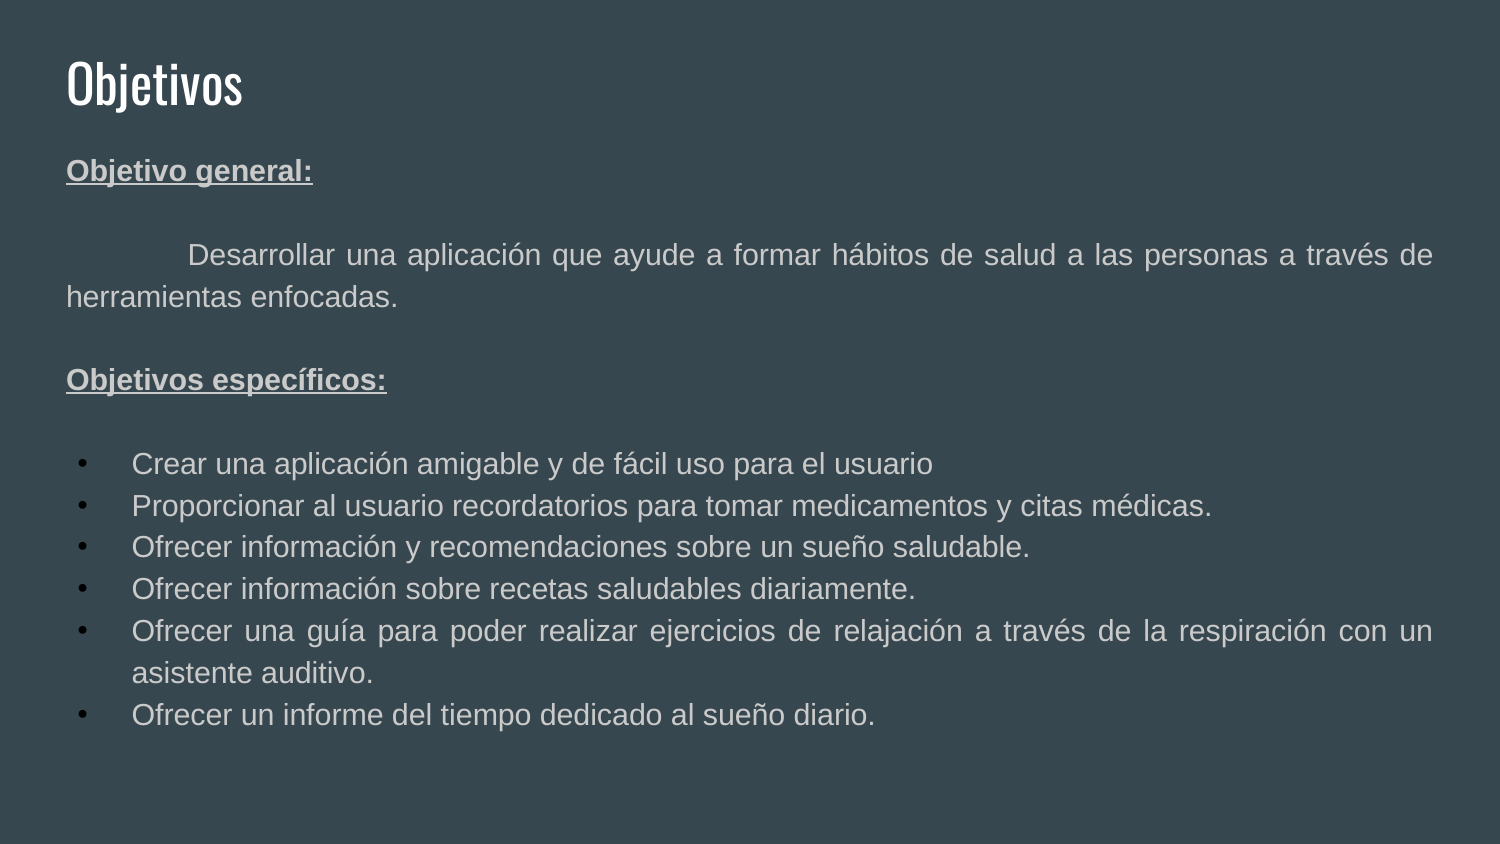

# Objetivos
Objetivo general:

	Desarrollar una aplicación que ayude a formar hábitos de salud a las personas a través de herramientas enfocadas.

Objetivos específicos:

Crear una aplicación amigable y de fácil uso para el usuario
Proporcionar al usuario recordatorios para tomar medicamentos y citas médicas.
Ofrecer información y recomendaciones sobre un sueño saludable.
Ofrecer información sobre recetas saludables diariamente.
Ofrecer una guía para poder realizar ejercicios de relajación a través de la respiración con un asistente auditivo.
Ofrecer un informe del tiempo dedicado al sueño diario.